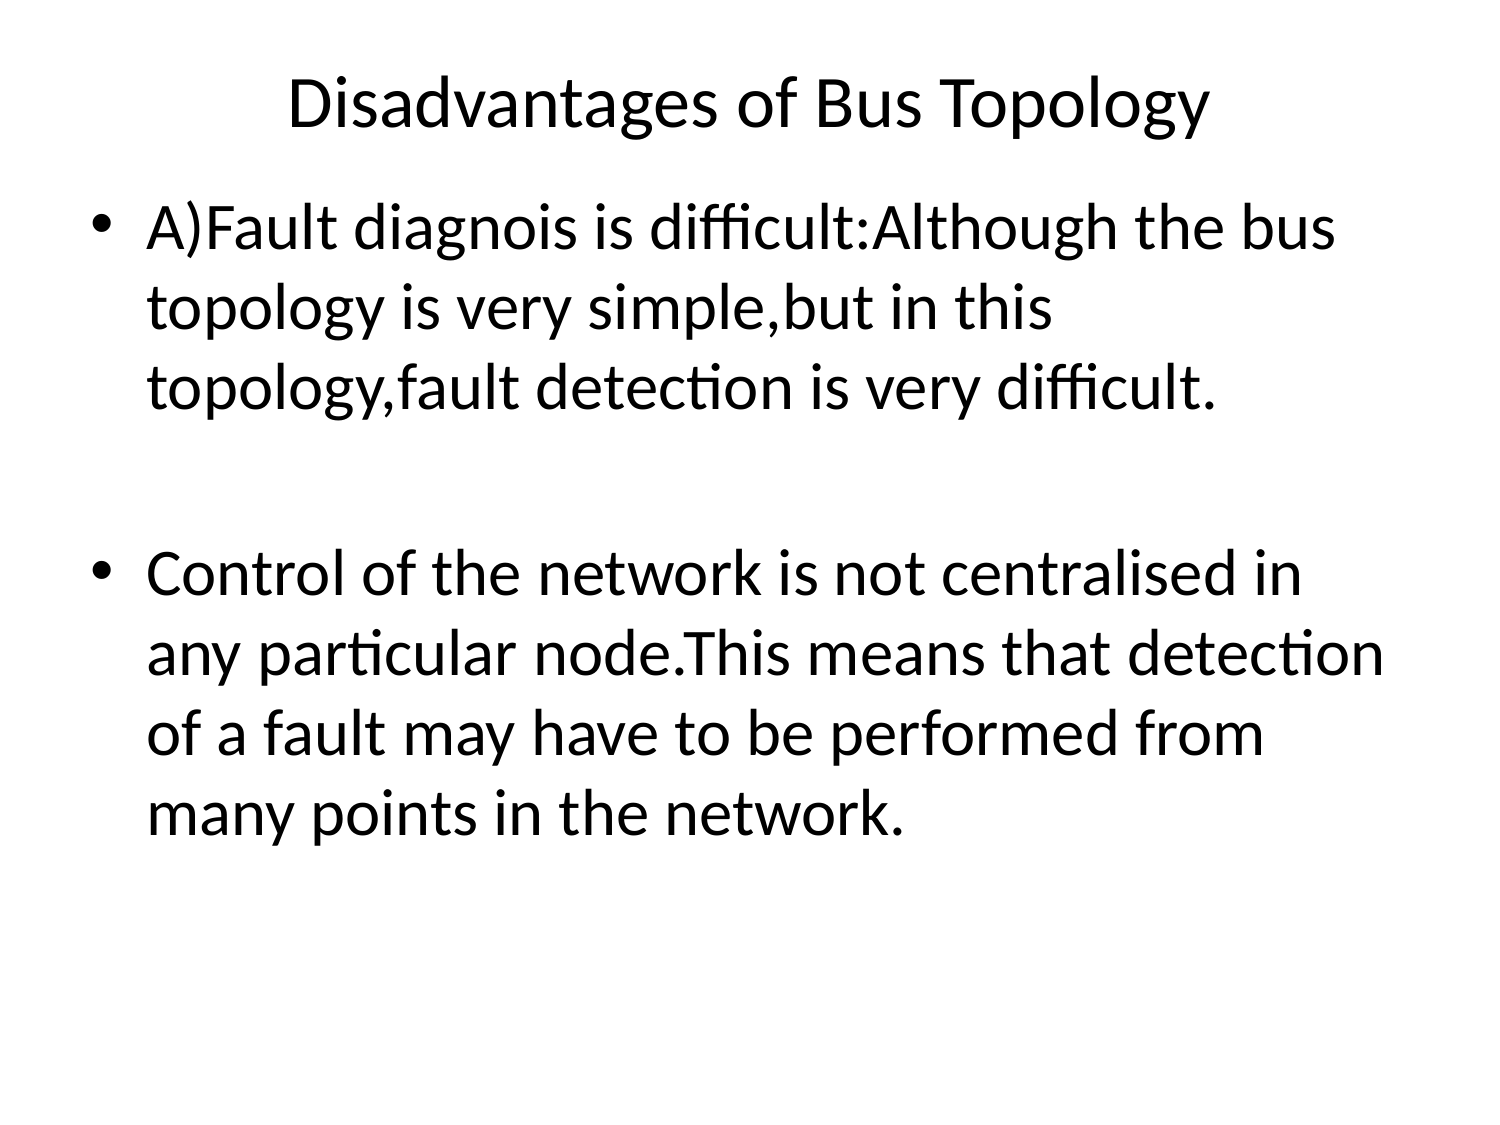

# Disadvantages of Bus Topology
A)Fault diagnois is difficult:Although the bus topology is very simple,but in this topology,fault detection is very difficult.

Control of the network is not centralised in any particular node.This means that detection of a fault may have to be performed from many points in the network.